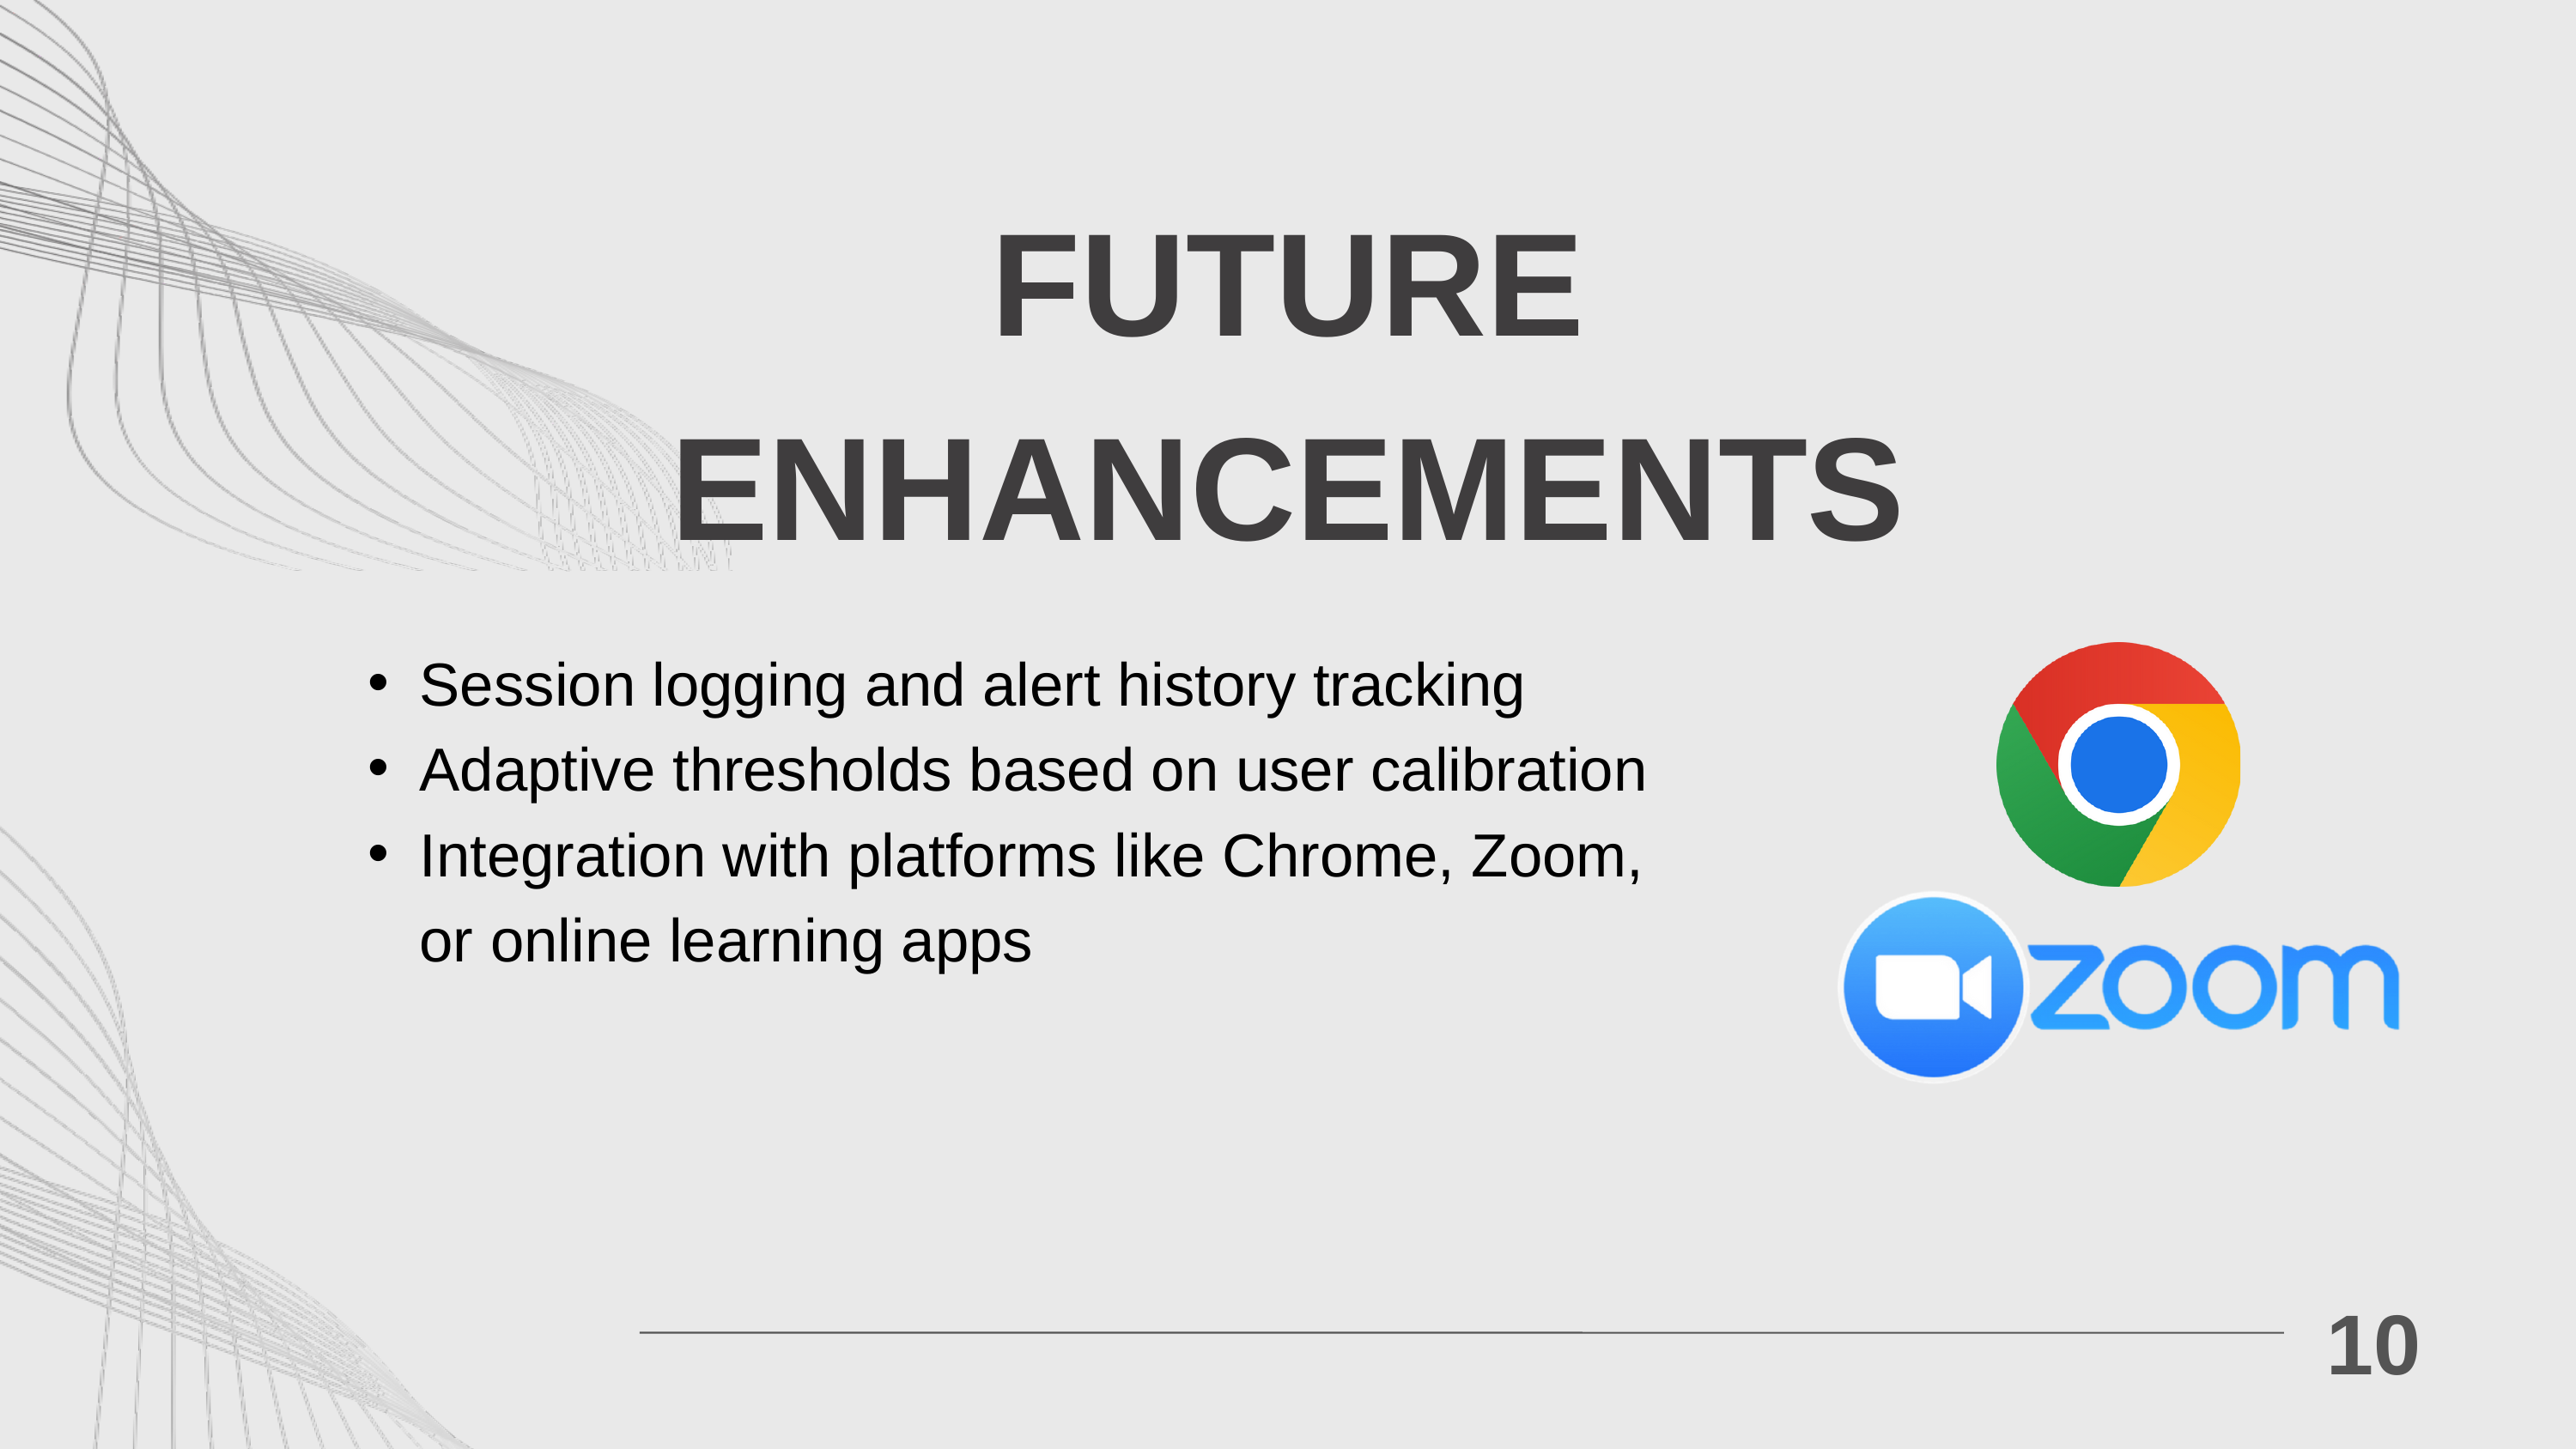

10

FUTURE ENHANCEMENTS
Session logging and alert history tracking
Adaptive thresholds based on user calibration
Integration with platforms like Chrome, Zoom, or online learning apps